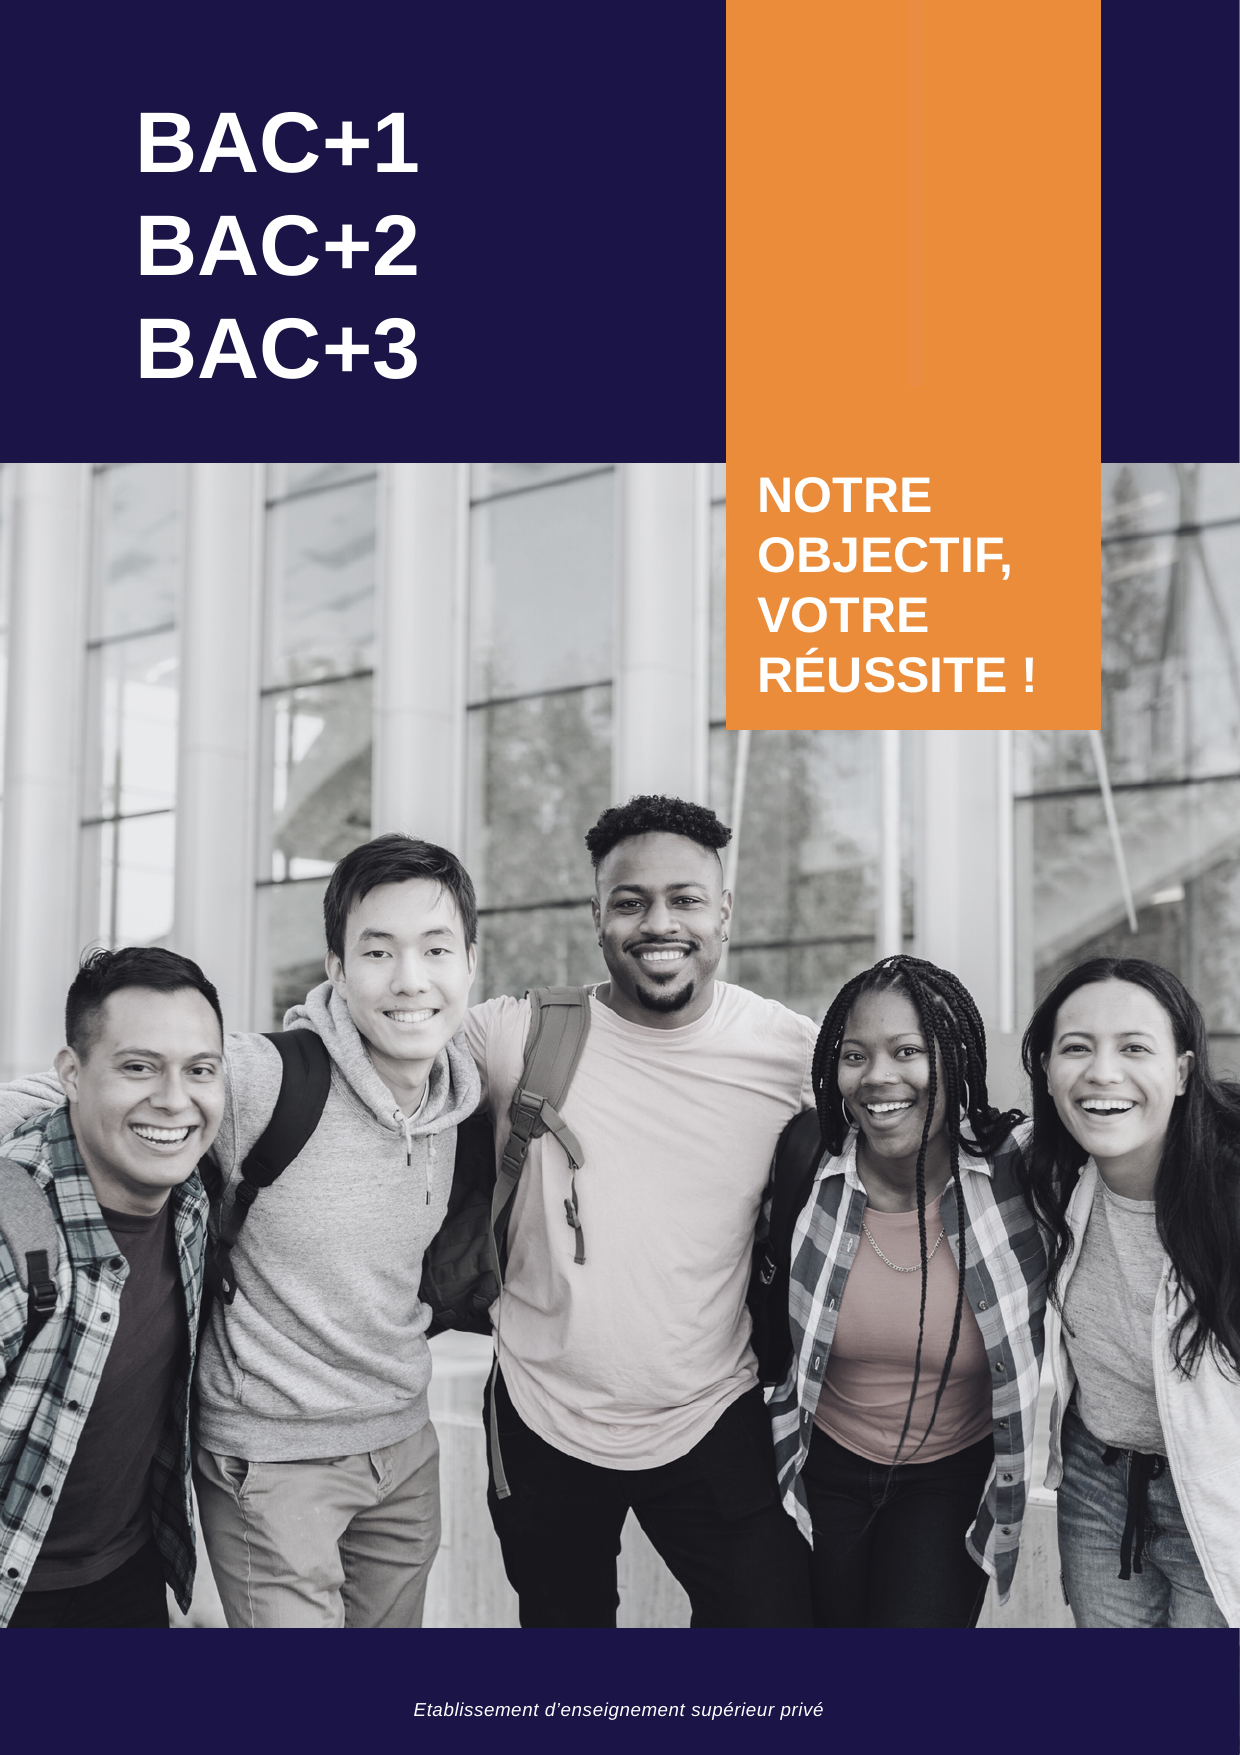

BAC+1
BAC+2
BAC+3

NOTRE OBJECTIF, VOTRE RÉUSSITE !

Etablissement d’enseignement supérieur privé